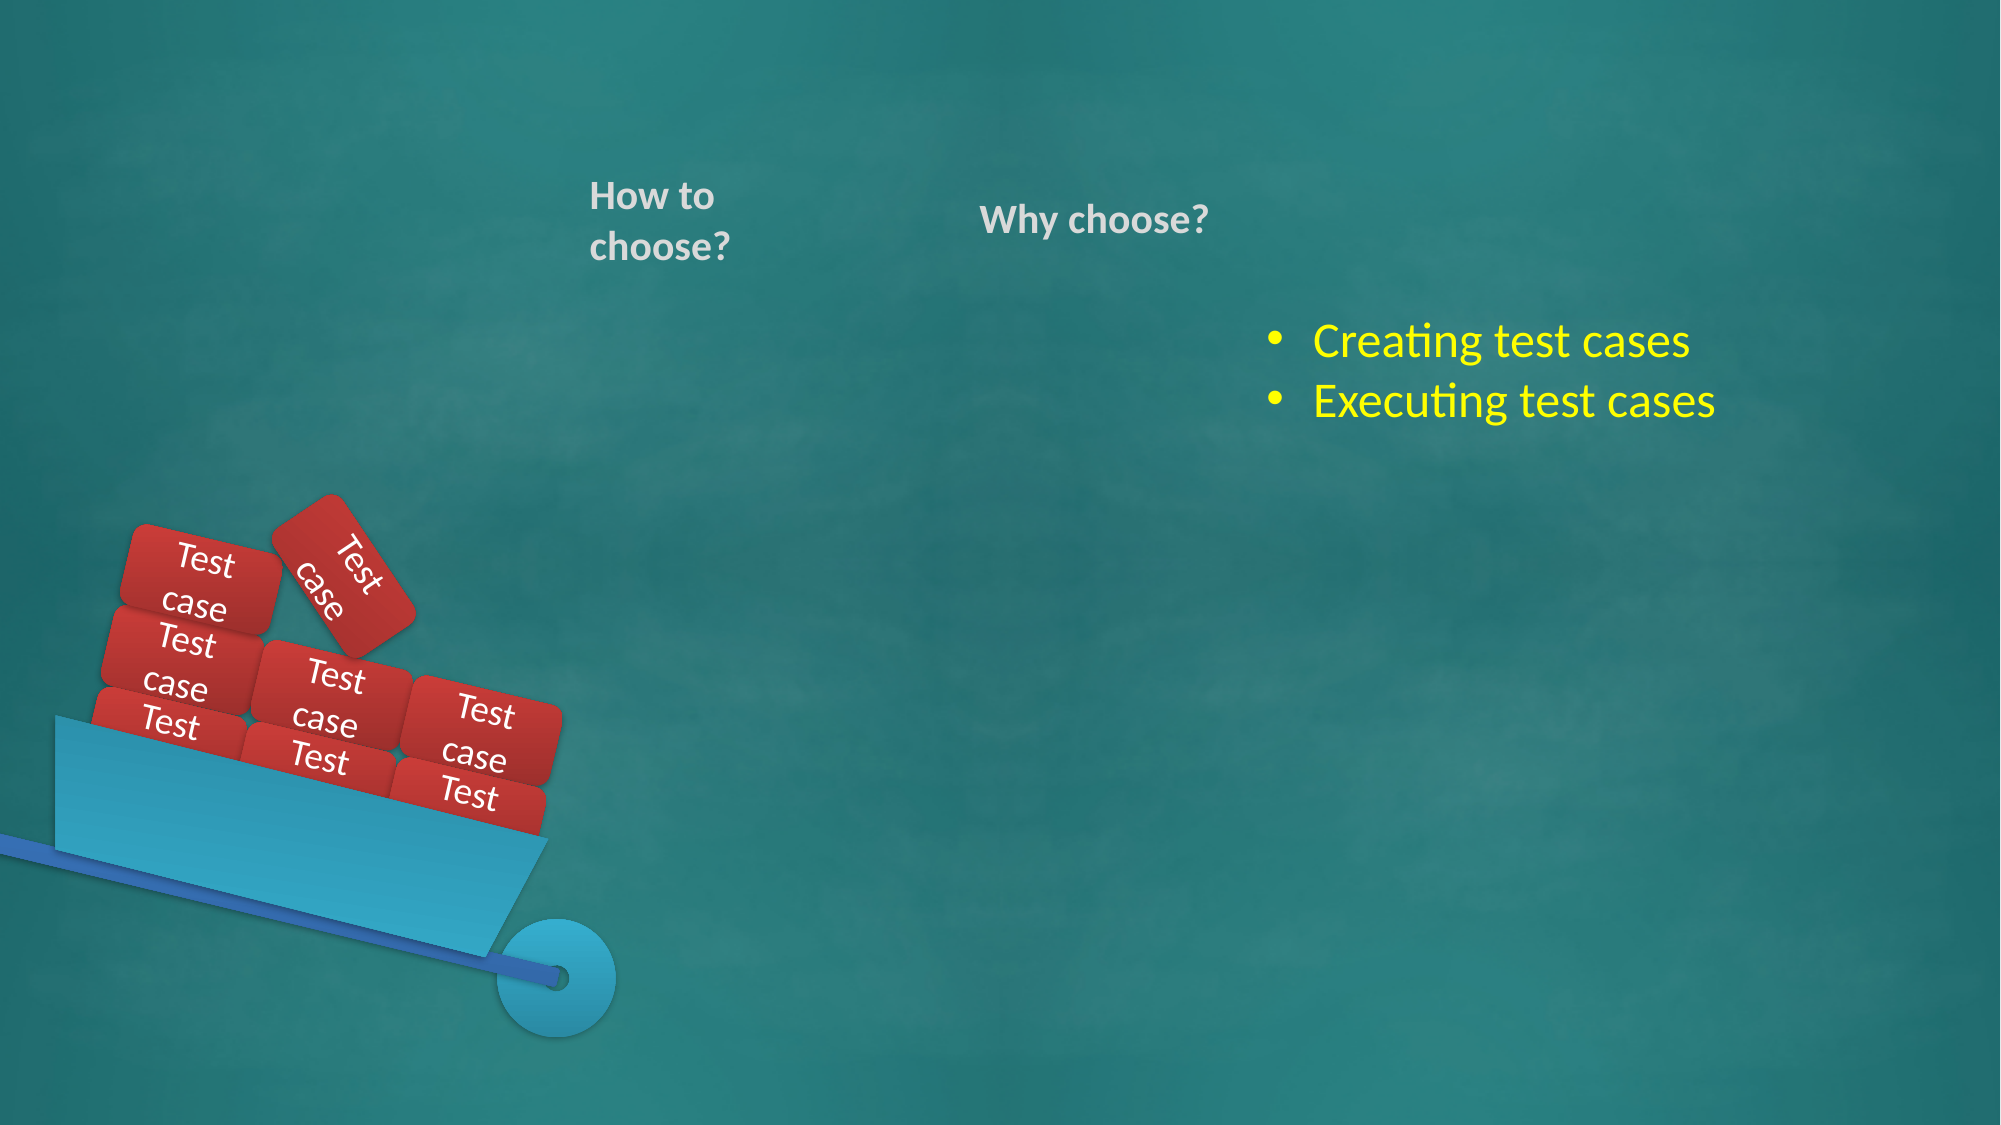

How to choose?
Why choose?
Creating test cases
Executing test cases
Test case
Test case
Test case
Test case
Test case
Test case
Test case
Test case